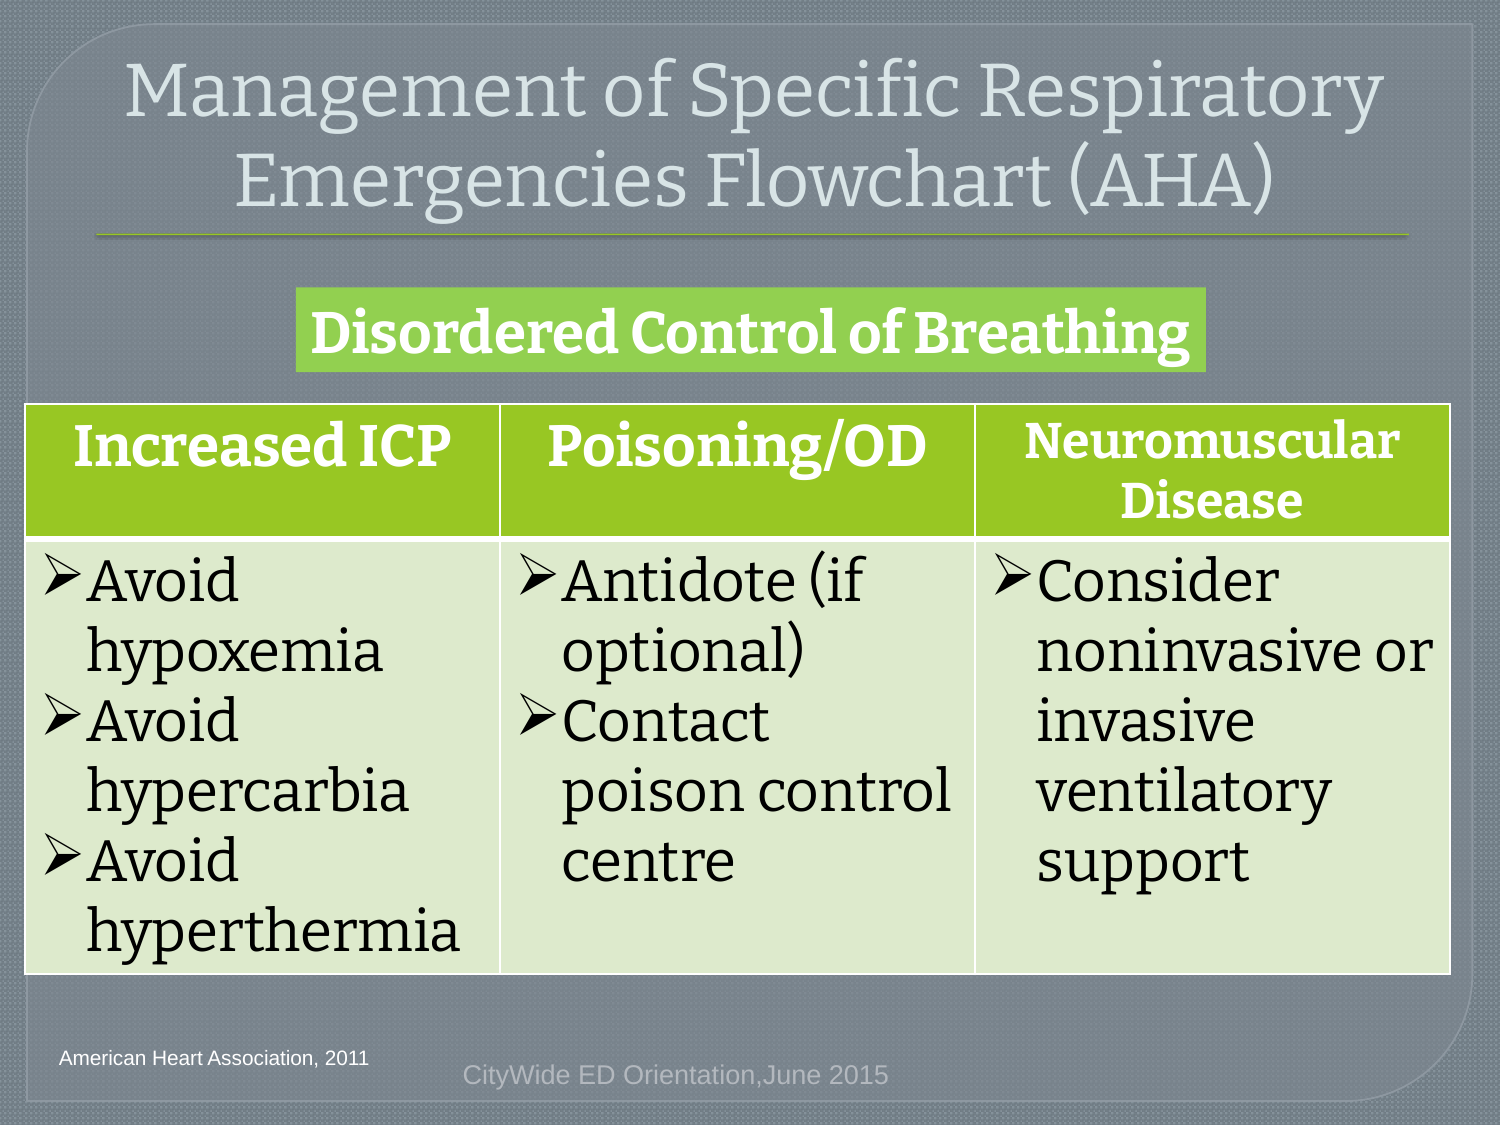

# Management of Specific Respiratory Emergencies Flowchart (AHA)
Disordered Control of Breathing
| Increased ICP | Poisoning/OD | Neuromuscular Disease |
| --- | --- | --- |
| Avoid hypoxemia Avoid hypercarbia Avoid hyperthermia | Antidote (if optional) Contact poison control centre | Consider noninvasive or invasive ventilatory support |
American Heart Association, 2011
CityWide ED Orientation,June 2015